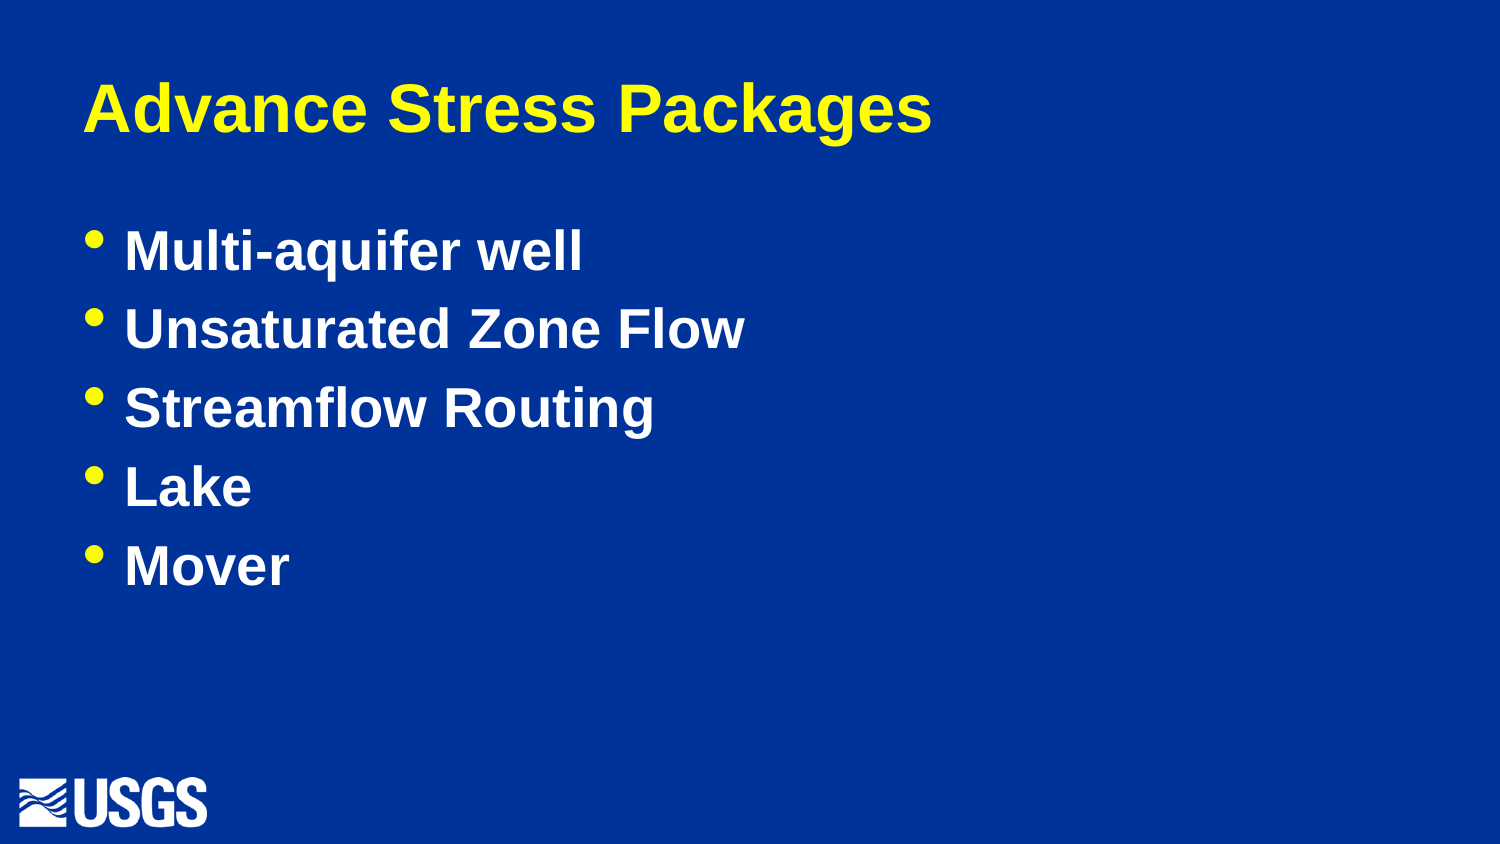

# Advance Stress Packages
Multi-aquifer well
Unsaturated Zone Flow
Streamflow Routing
Lake
Mover